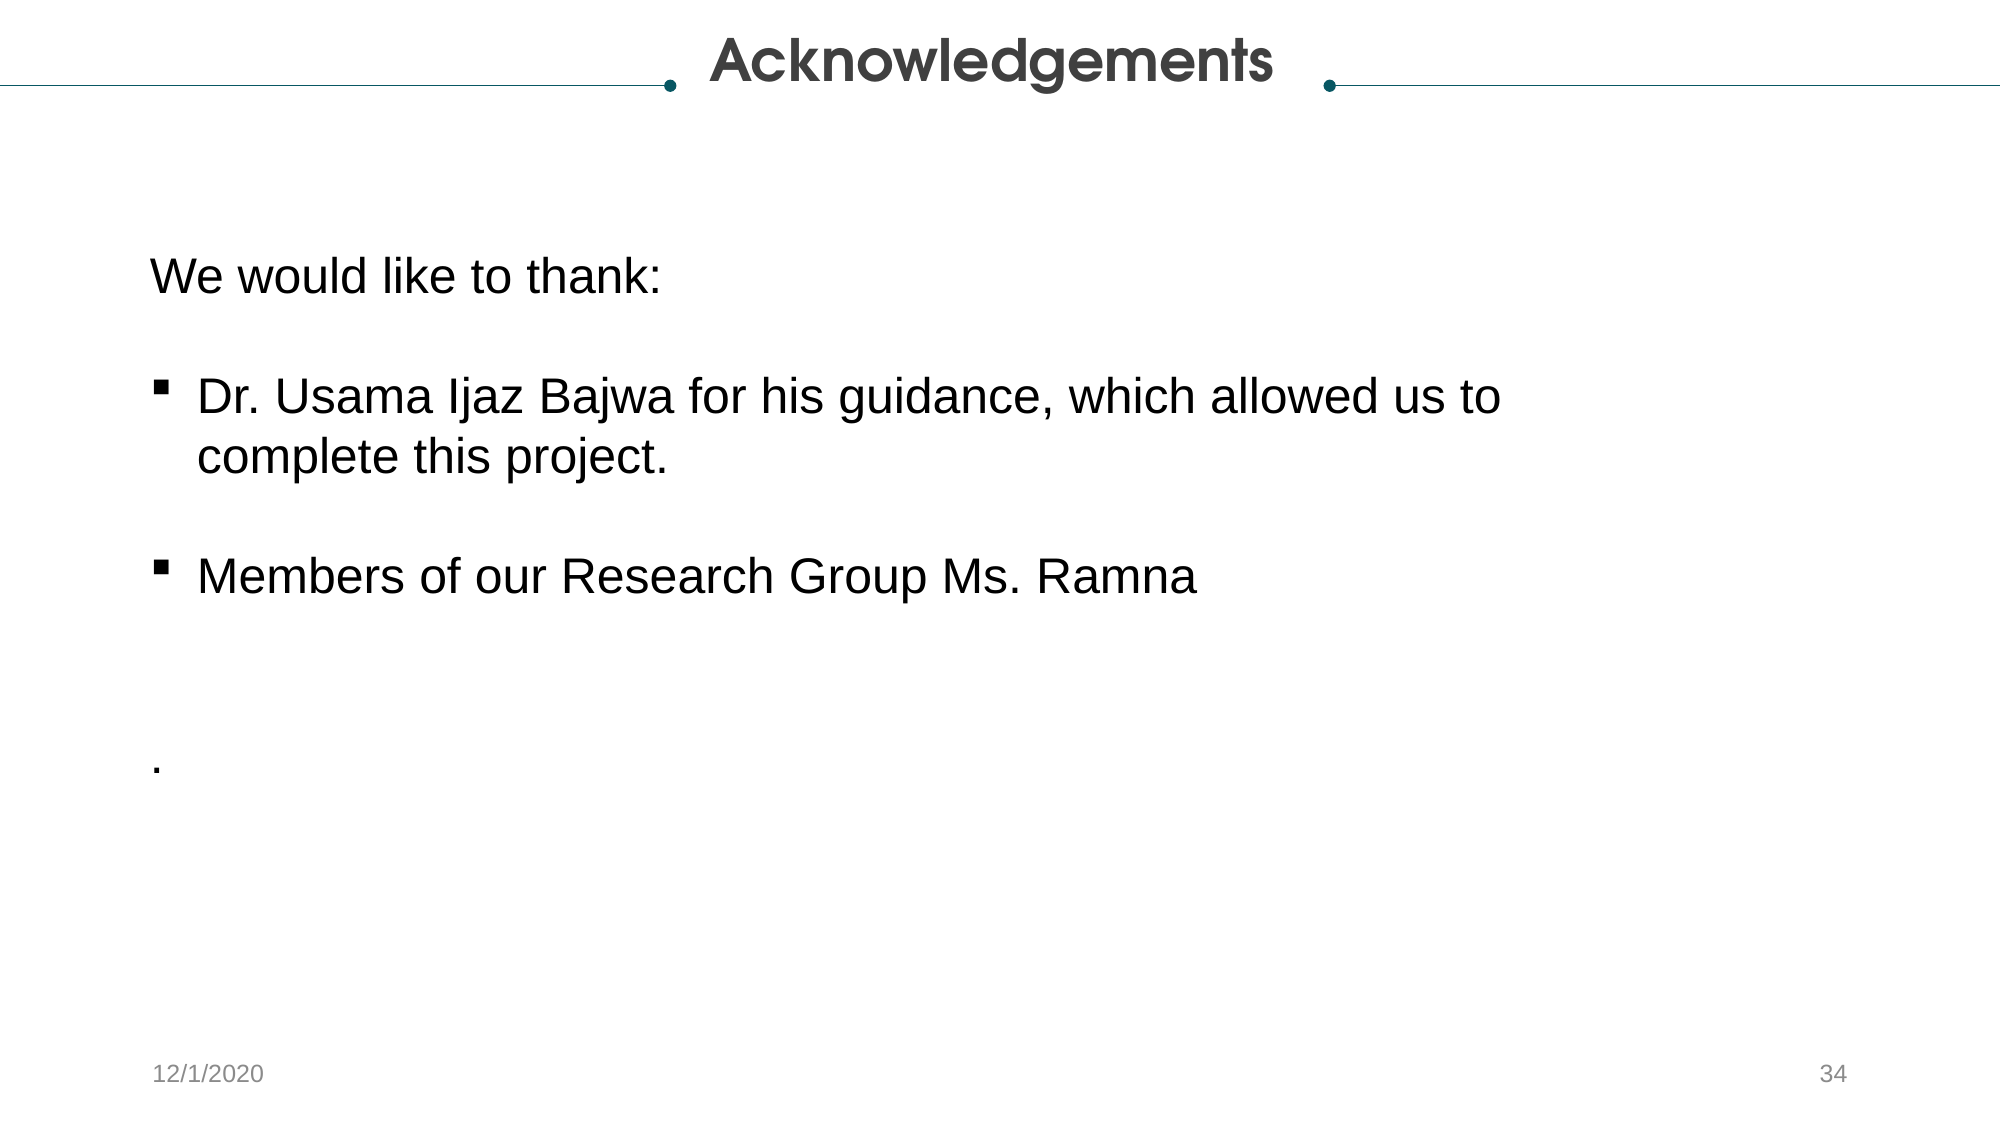

Acknowledgements
We would like to thank:

Dr. Usama Ijaz Bajwa for his guidance, which allowed us to complete this project.

Members of our Research Group Ms. Ramna

.
12/1/2020
34